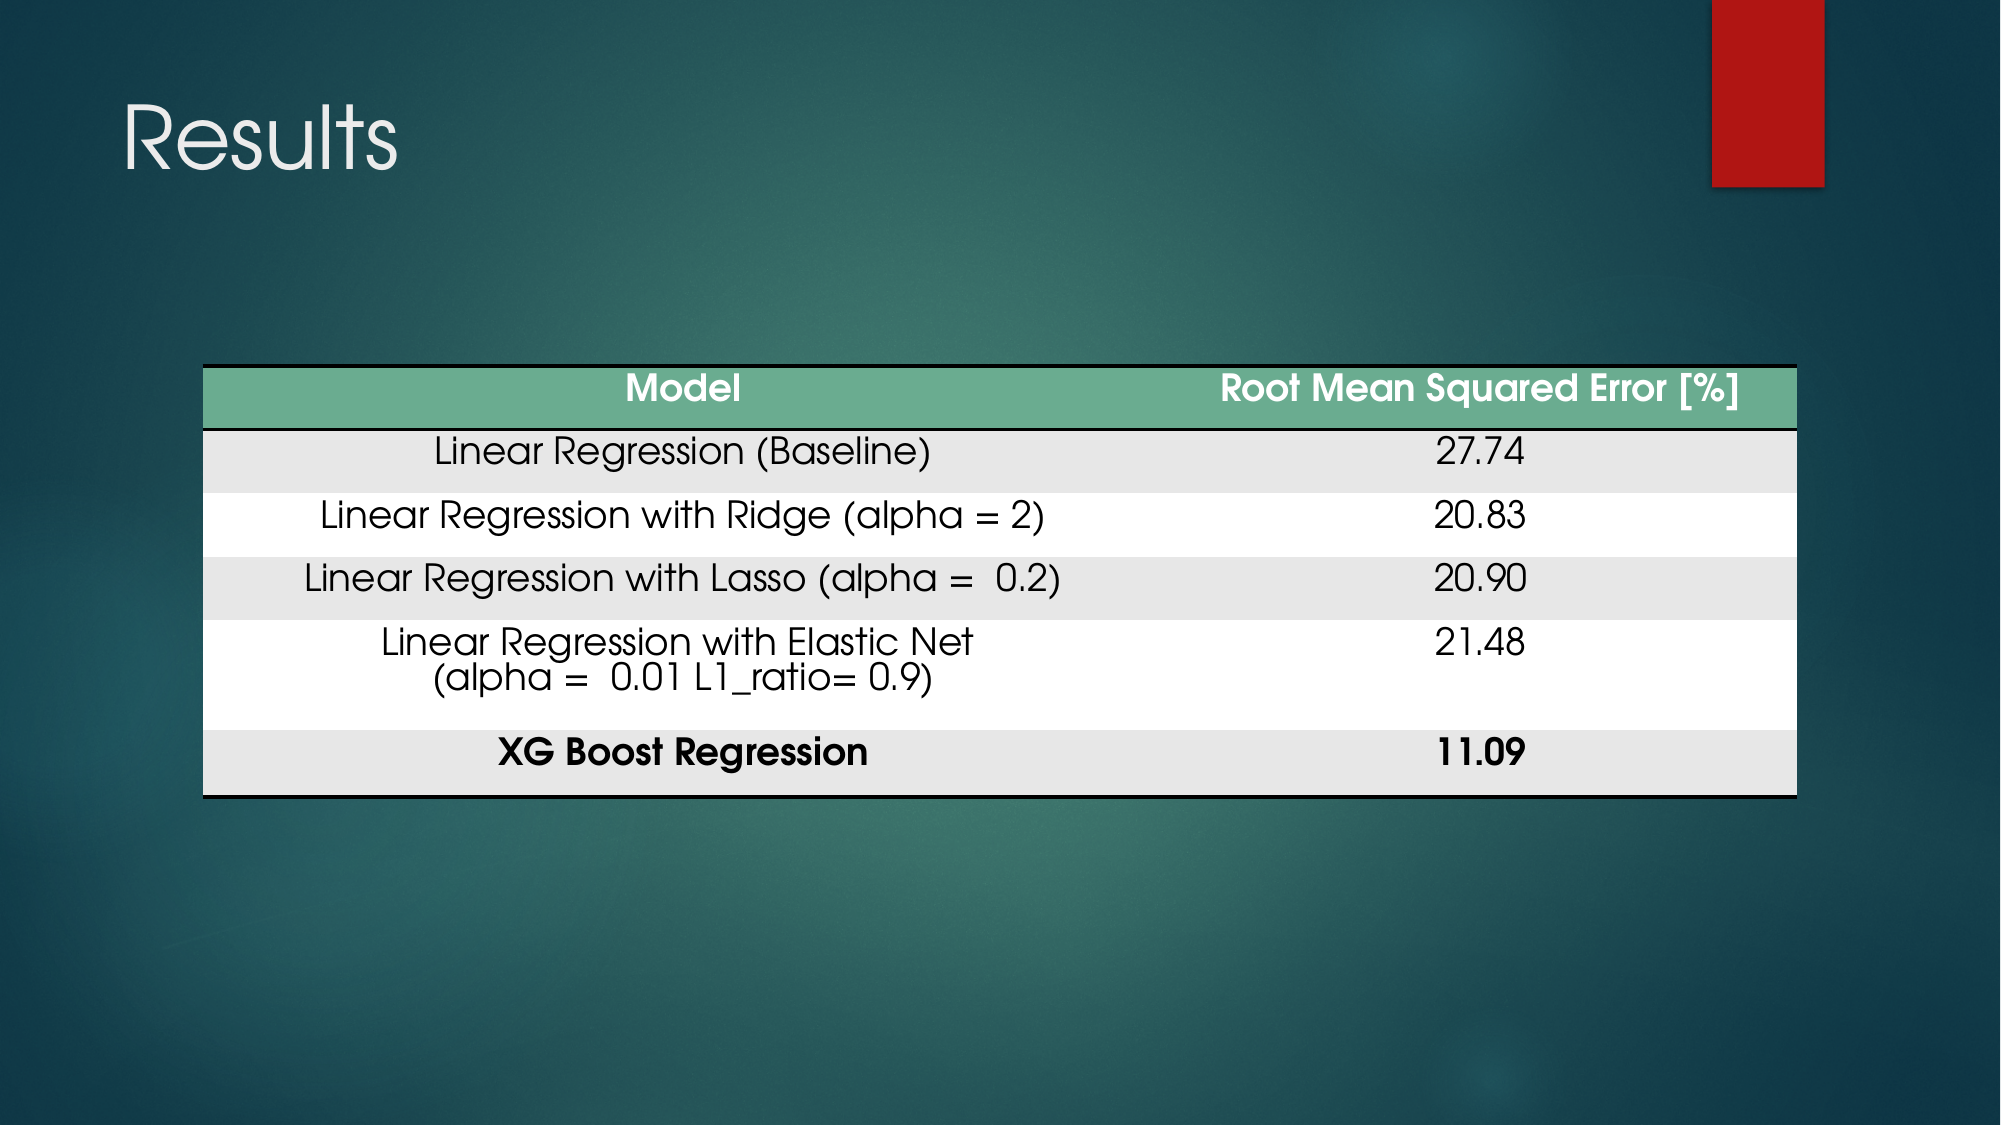

# Results
| Model | Root Mean Squared Error [%] |
| --- | --- |
| Linear Regression (Baseline) | 27.74 |
| Linear Regression with Ridge (alpha = 2) | 20.83 |
| Linear Regression with Lasso (alpha = 0.2) | 20.90 |
| Linear Regression with Elastic Net (alpha = 0.01 L1\_ratio= 0.9) | 21.48 |
| XG Boost Regression | 11.09 |